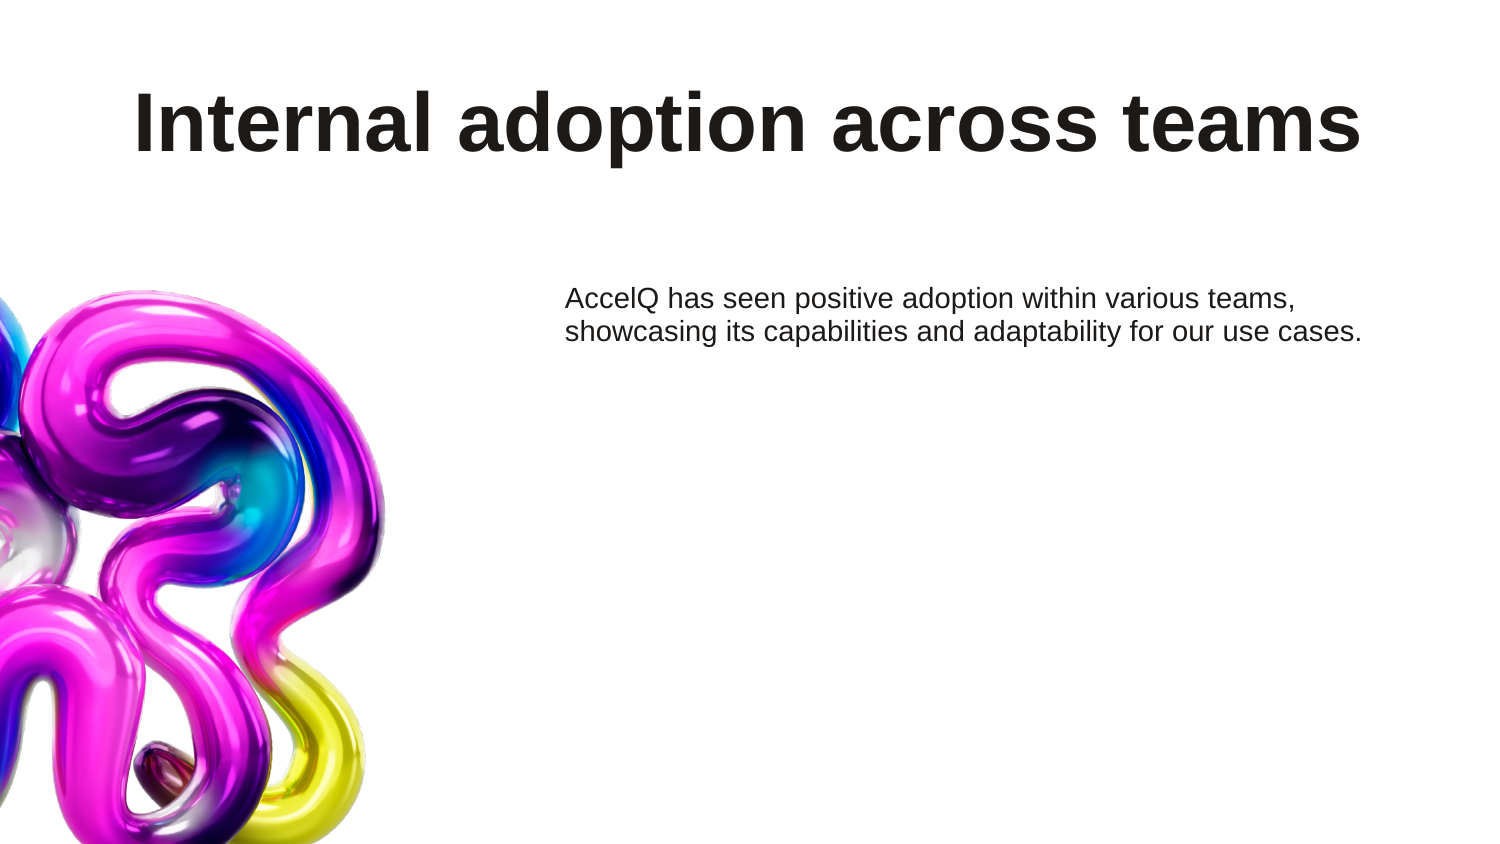

# Internal adoption across teams
AccelQ has seen positive adoption within various teams, showcasing its capabilities and adaptability for our use cases.